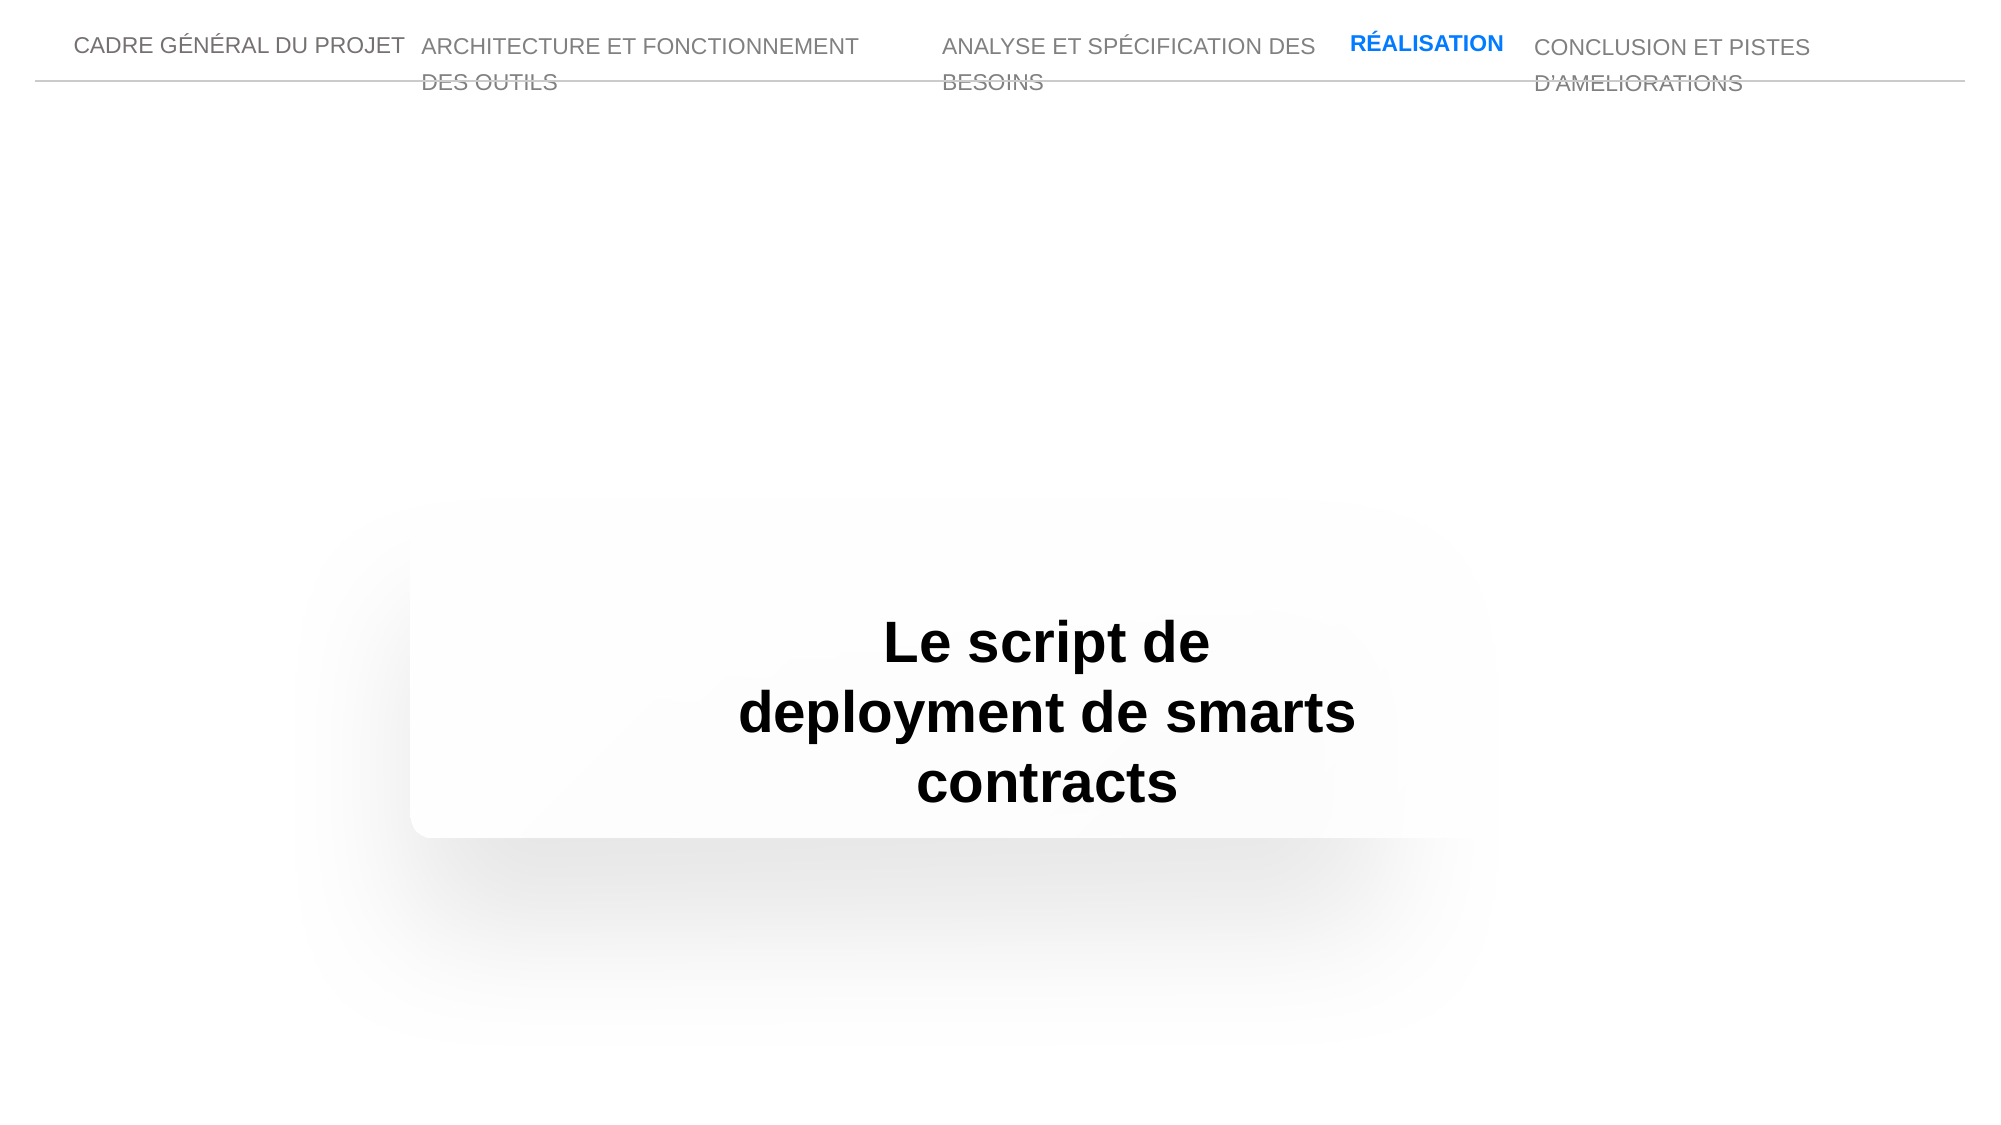

ANALYSE ET SPÉCIFICATION DES BESOINS
ARCHITECTURE ET FONCTIONNEMENT DES OUTILS
CONCLUSION ET PISTES D’AMELIORATIONS

RÉALISATION
CADRE GÉNÉRAL DU PROJET

Le script de deployment de smarts contracts